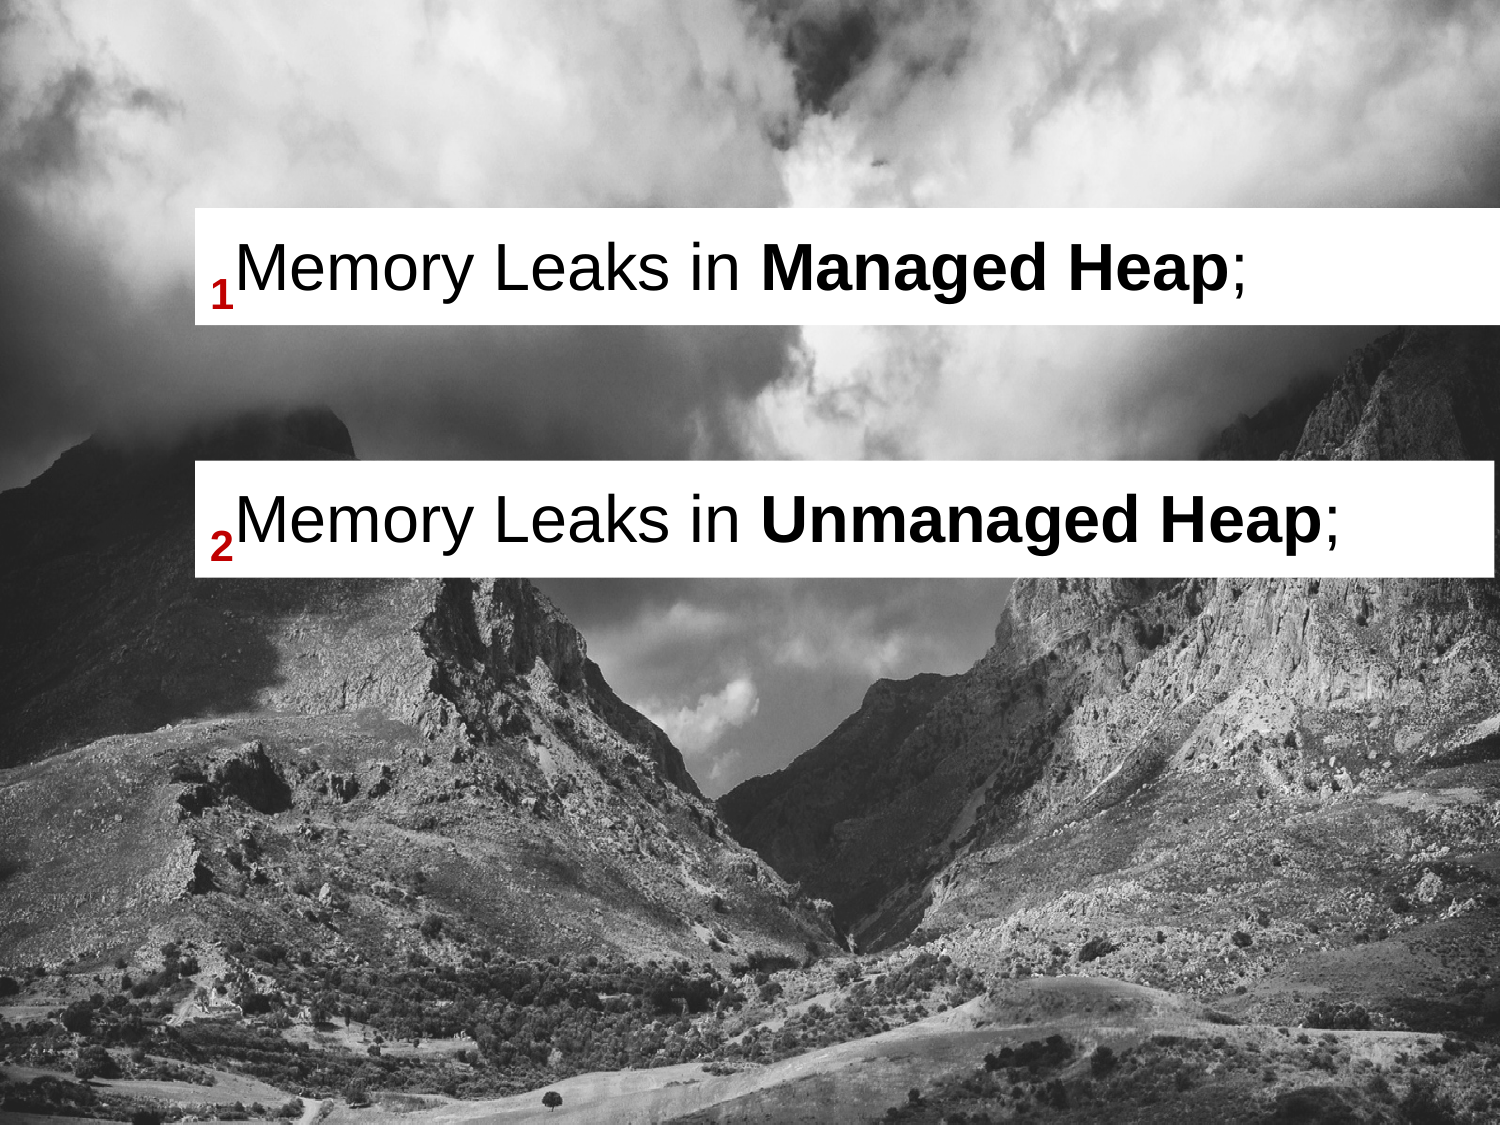

1Memory Leaks in Managed Heap;
2Memory Leaks in Unmanaged Heap;